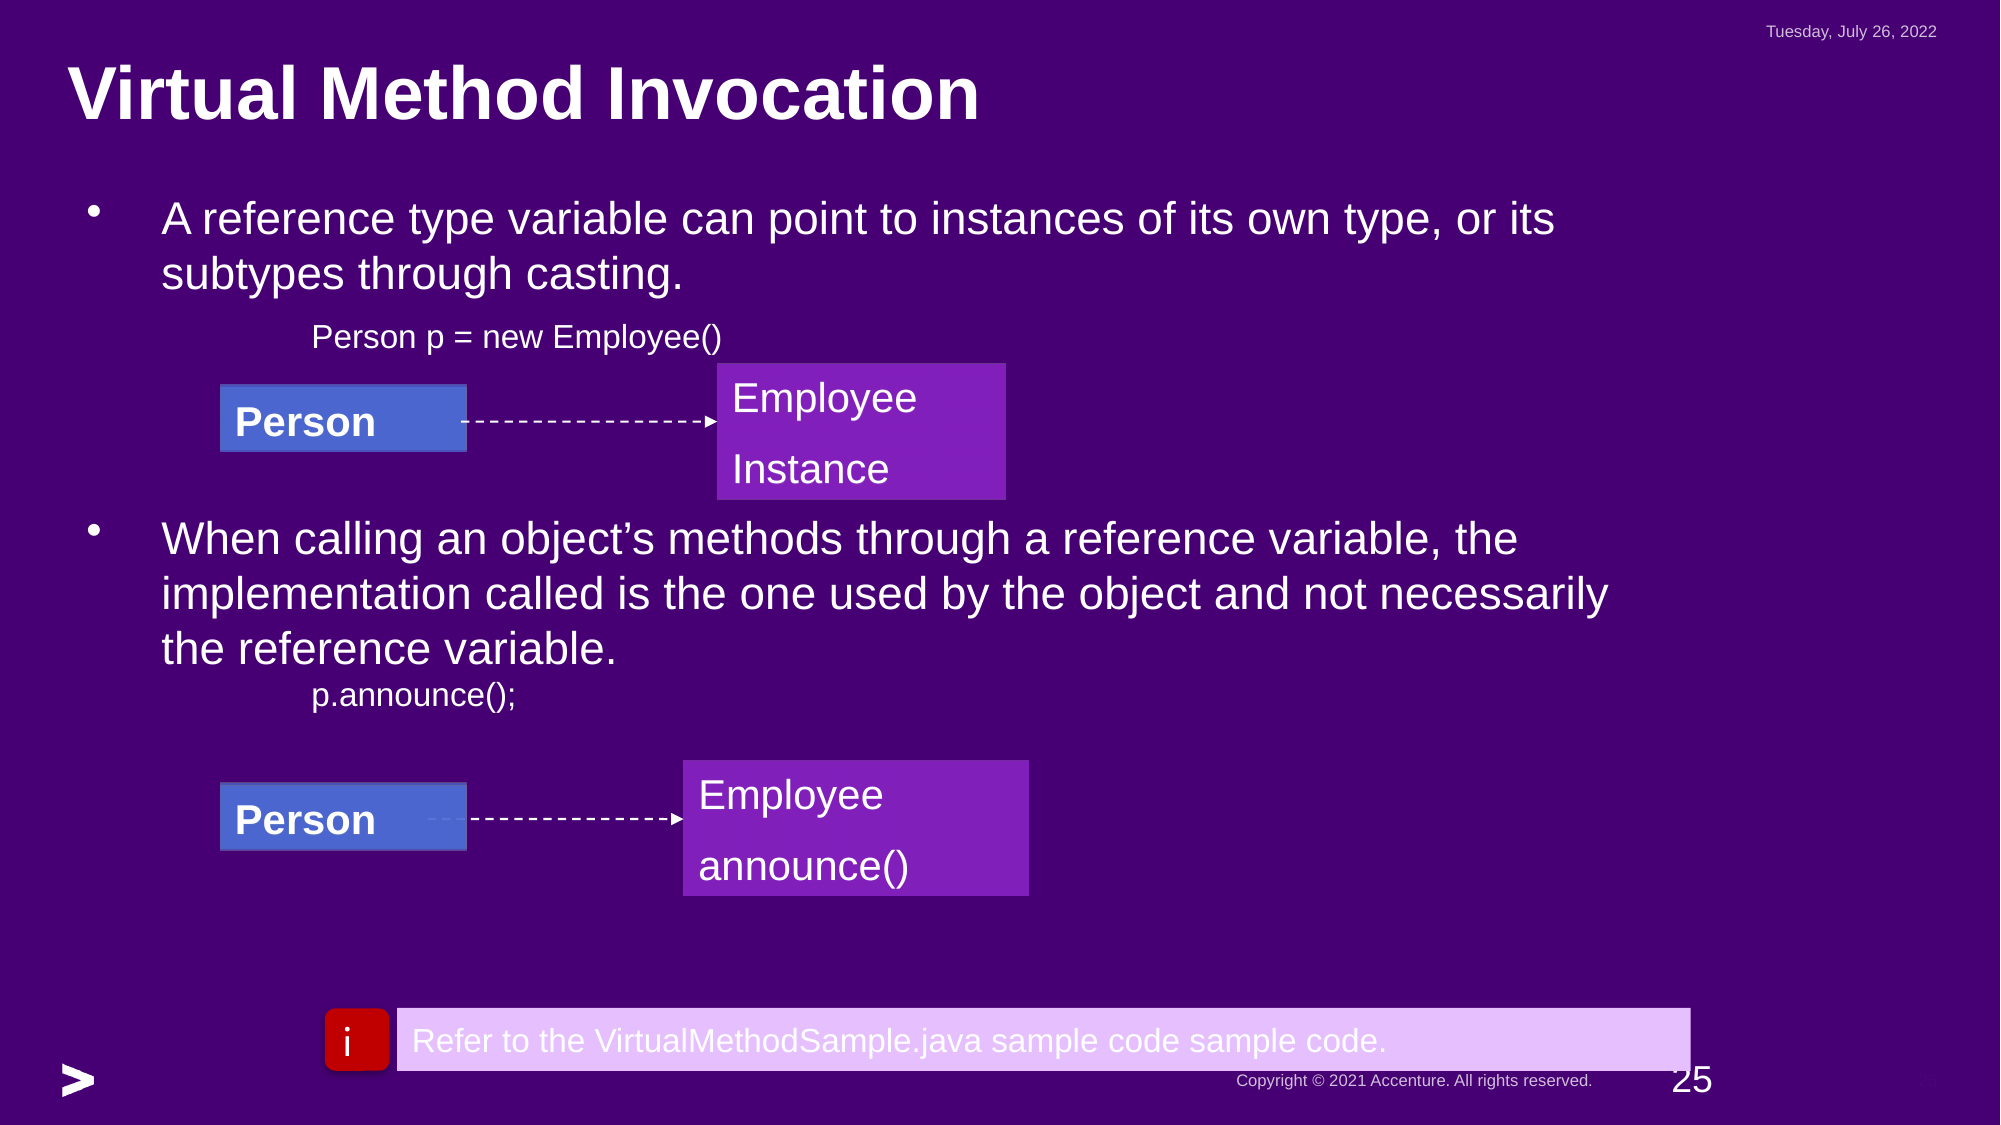

Tuesday, July 26, 2022
Virtual Method Invocation
A reference type variable can point to instances of its own type, or its subtypes through casting.
		Person p = new Employee()

When calling an object’s methods through a reference variable, the implementation called is the one used by the object and not necessarily the reference variable.
		p.announce();

Employee
Instance

Person

Employee
announce()

Person

Refer to the VirtualMethodSample.java sample code sample code.
i
25
25